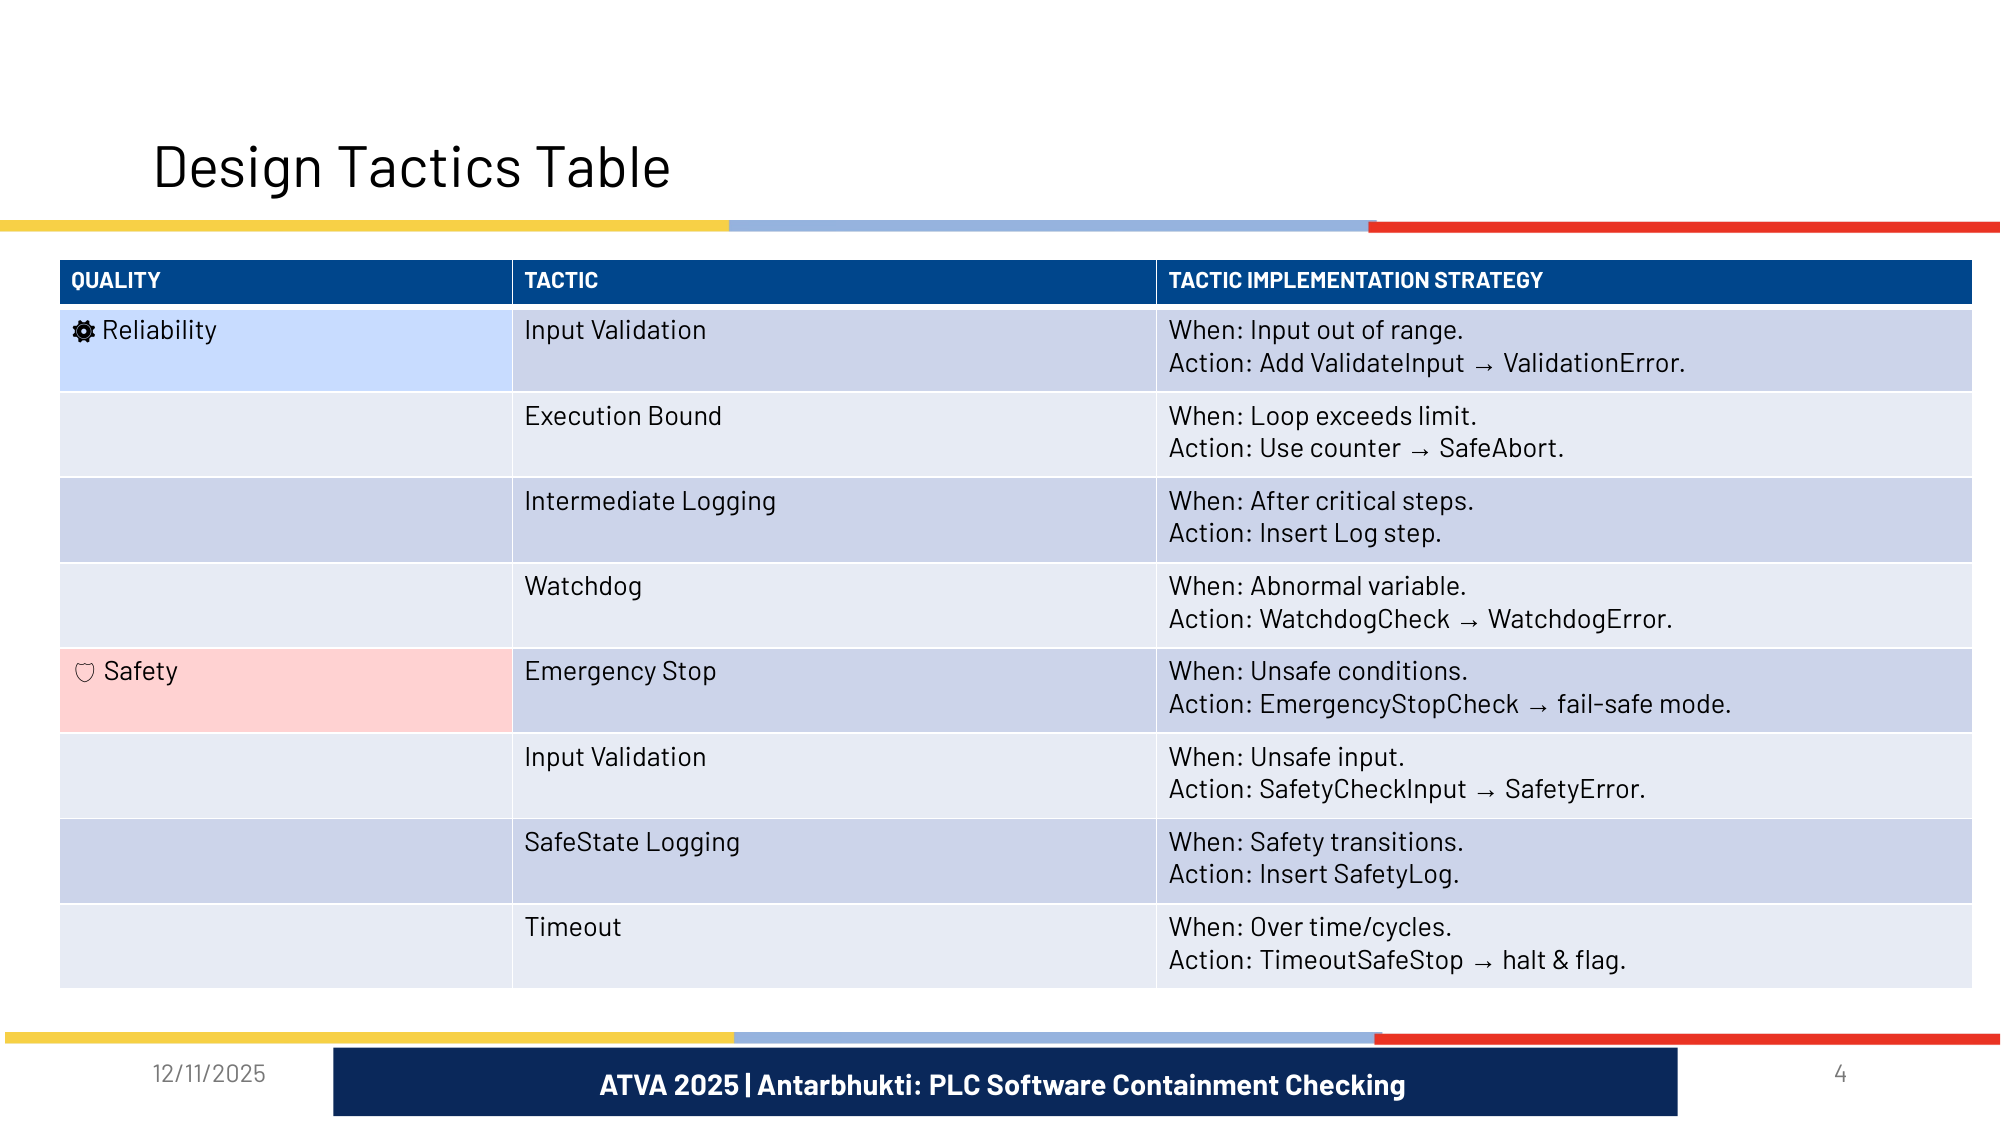

# Design Tactics Table
| QUALITY | TACTIC | TACTIC IMPLEMENTATION STRATEGY |
| --- | --- | --- |
| ⚙️ Reliability | Input Validation | When: Input out of range. Action: Add ValidateInput → ValidationError. |
|  | Execution Bound | When: Loop exceeds limit. Action: Use counter → SafeAbort. |
|  | Intermediate Logging | When: After critical steps. Action: Insert Log step. |
|  | Watchdog | When: Abnormal variable. Action: WatchdogCheck → WatchdogError. |
| 🛡️ Safety | Emergency Stop | When: Unsafe conditions. Action: EmergencyStopCheck → fail-safe mode. |
|  | Input Validation | When: Unsafe input. Action: SafetyCheckInput → SafetyError. |
|  | SafeState Logging | When: Safety transitions. Action: Insert SafetyLog. |
|  | Timeout | When: Over time/cycles. Action: TimeoutSafeStop → halt & flag. |
12/11/2025
4